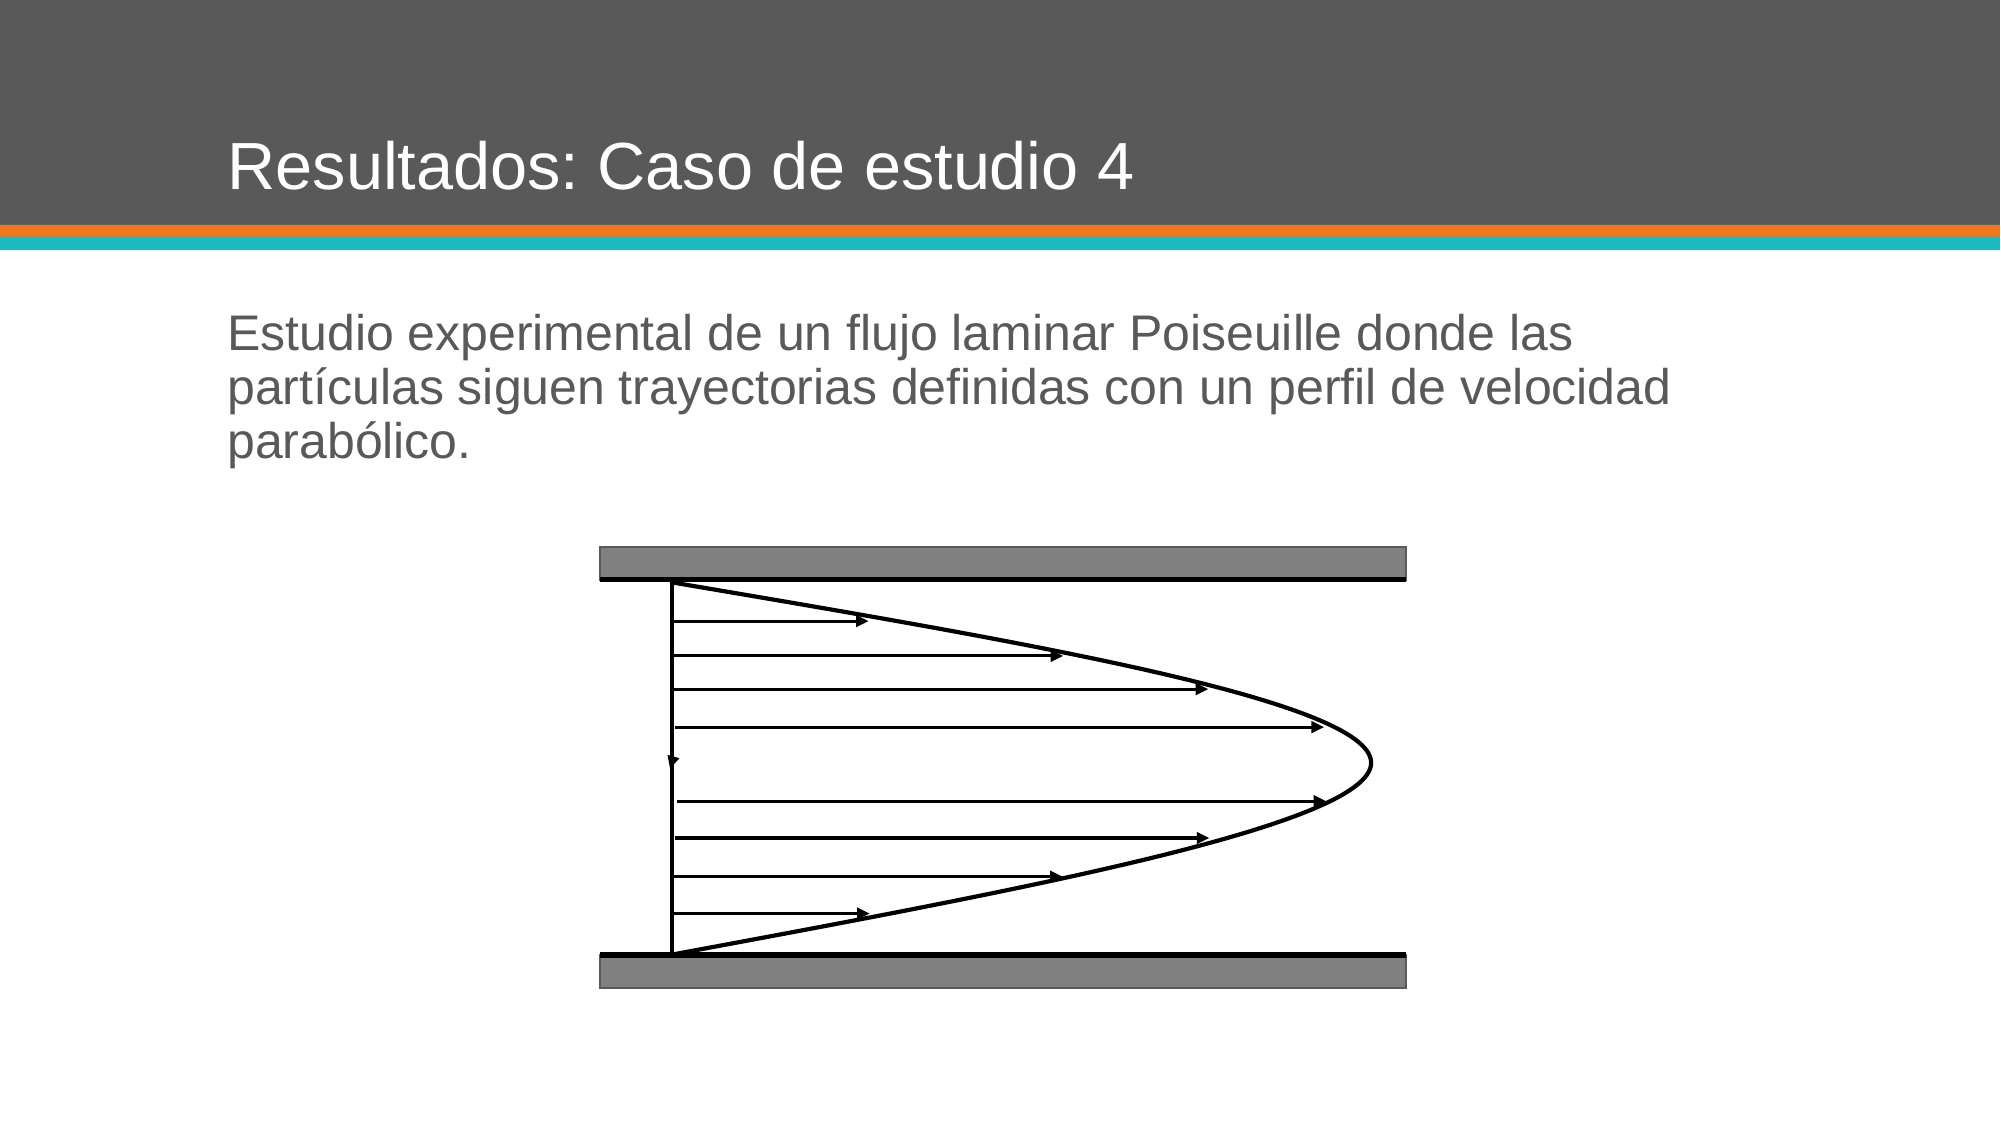

# Resultados: Caso de estudio 4
Estudio experimental de un flujo laminar Poiseuille donde las partículas siguen trayectorias definidas con un perfil de velocidad parabólico.